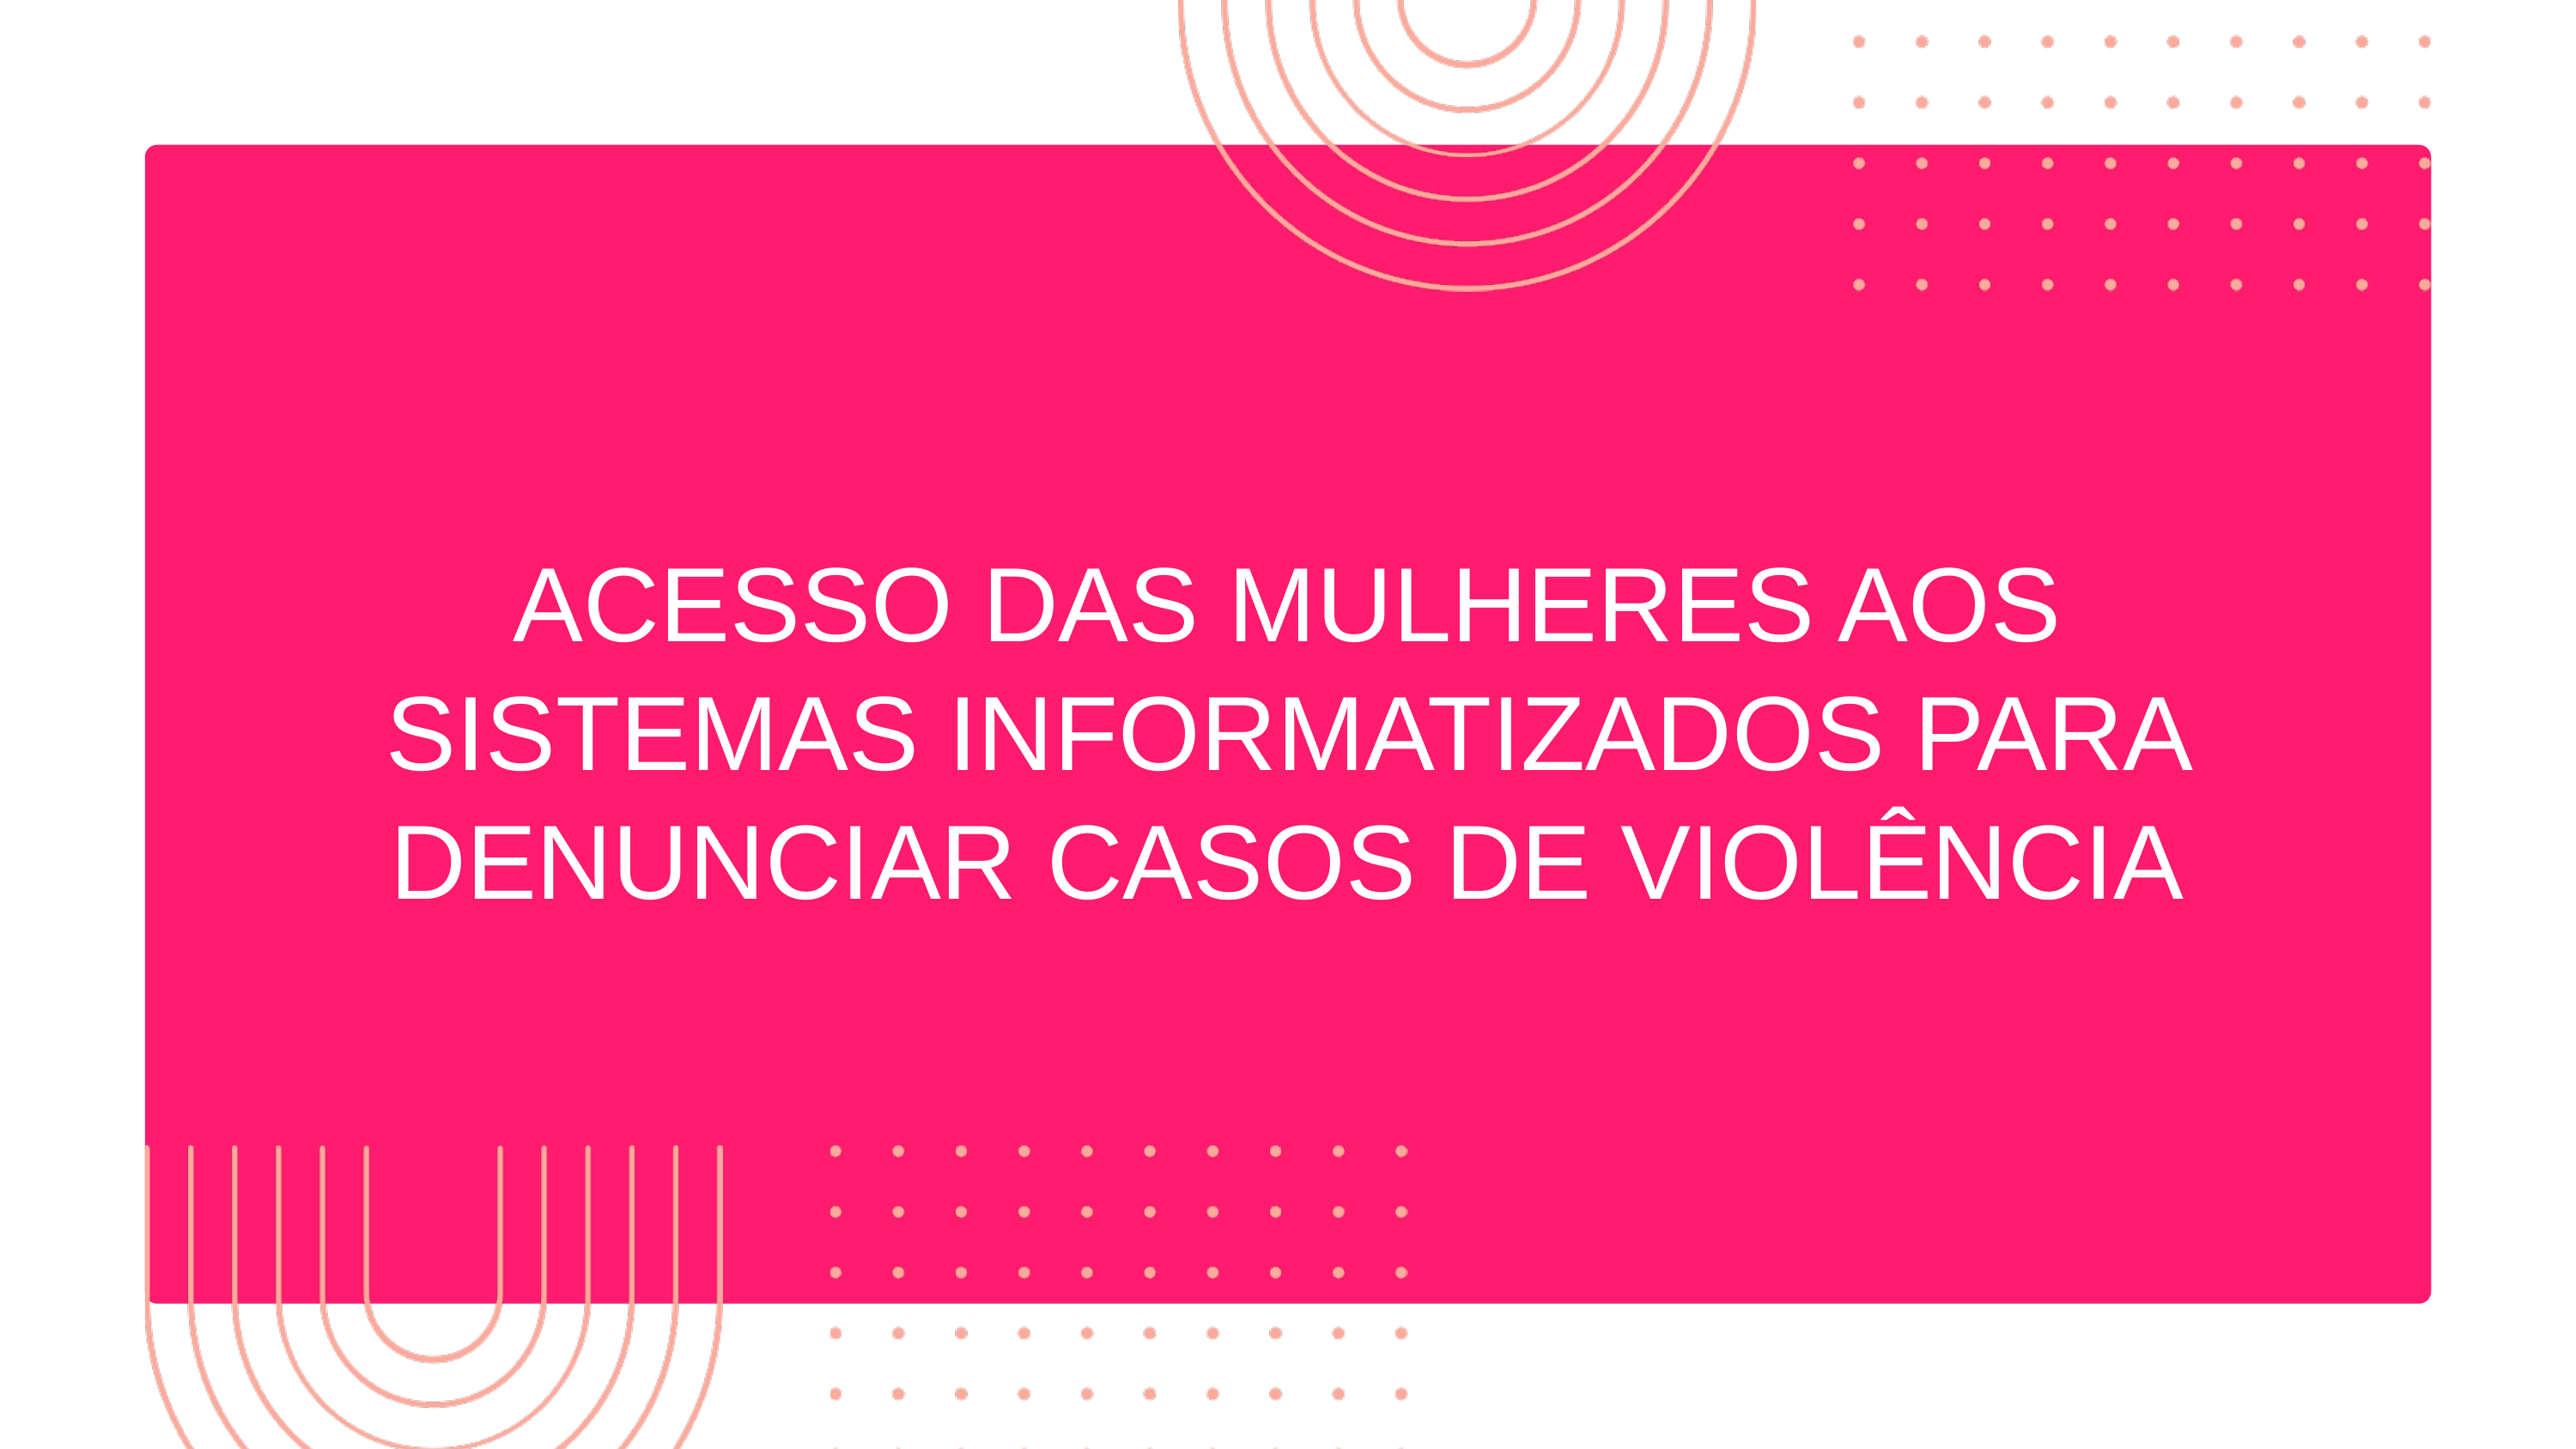

ACESSO DAS MULHERES AOS SISTEMAS INFORMATIZADOS PARA DENUNCIAR CASOS DE VIOLÊNCIA